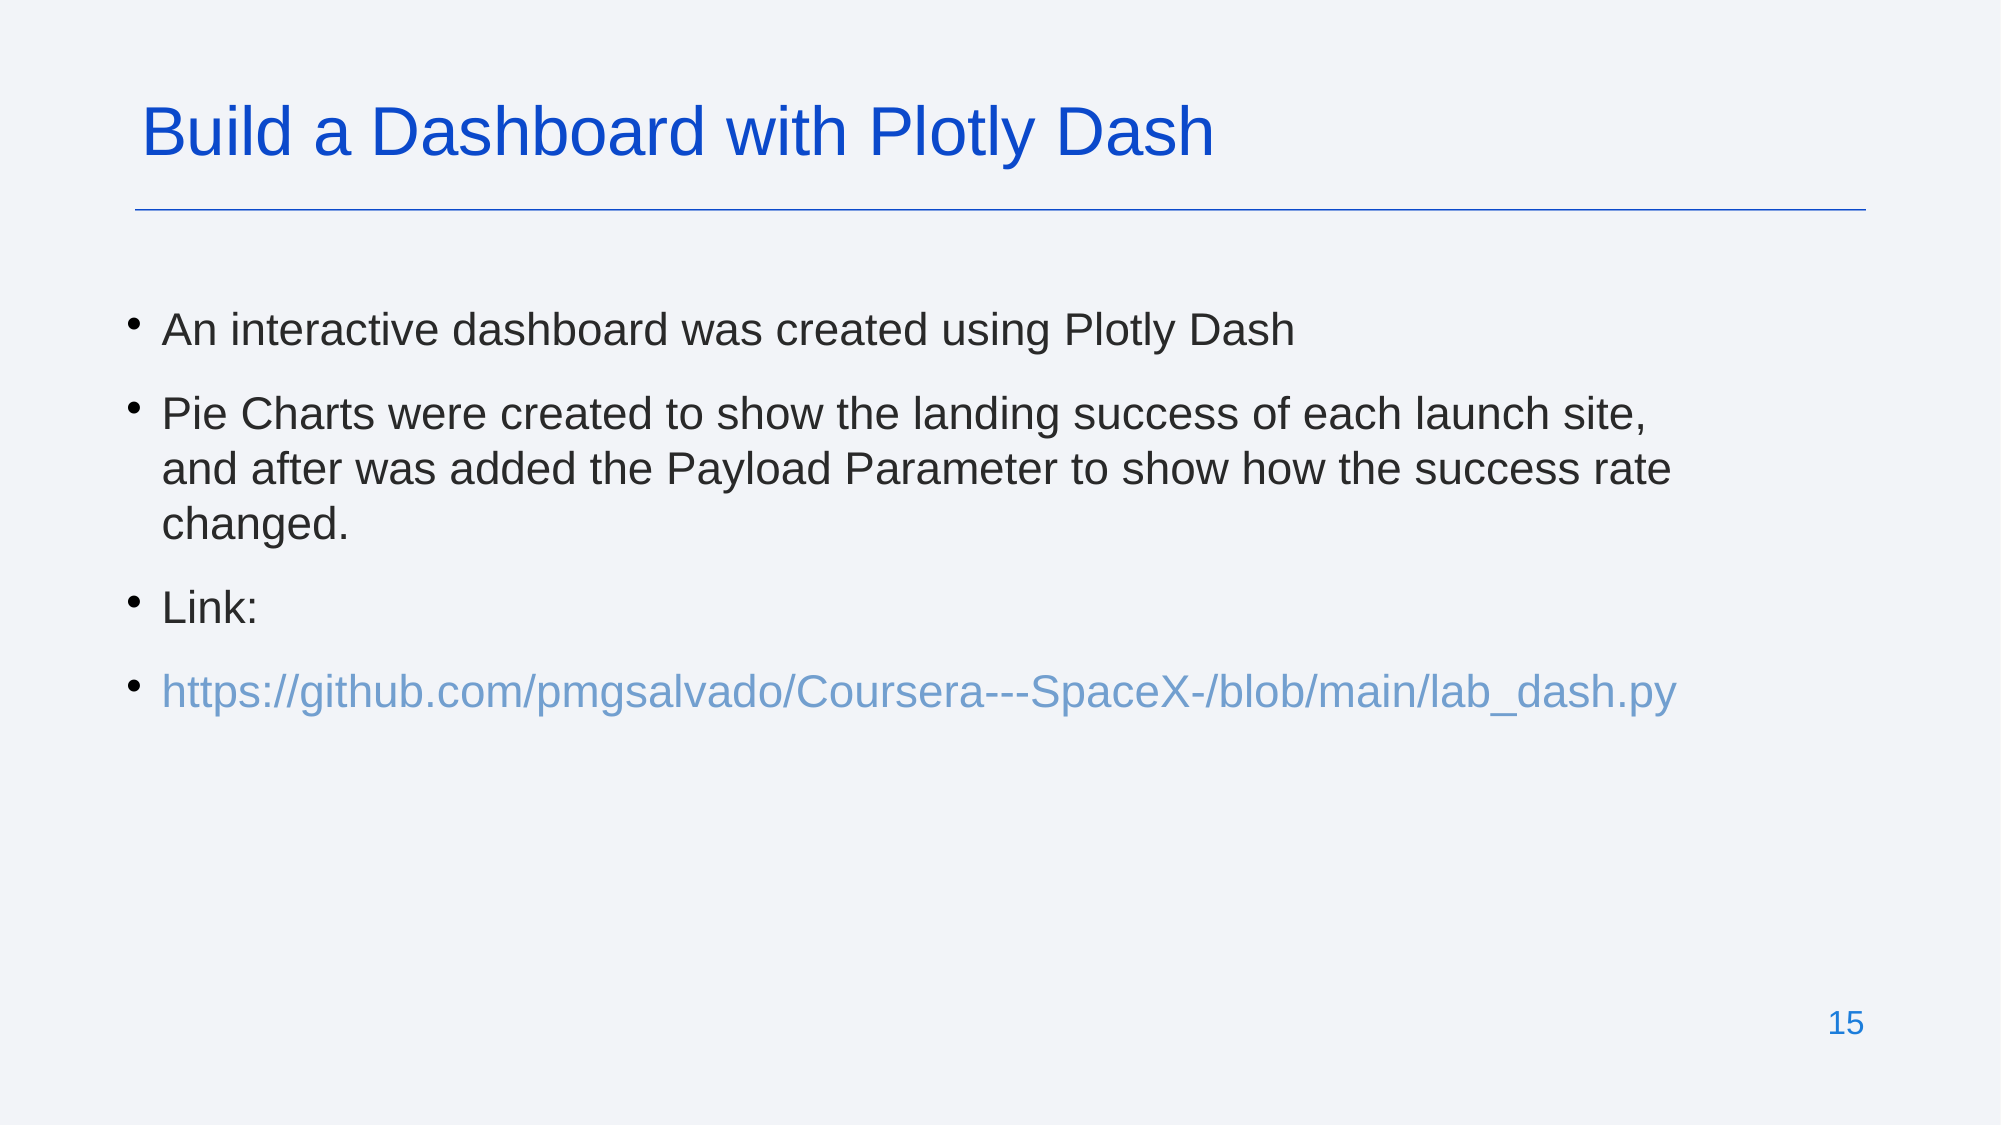

Build a Dashboard with Plotly Dash
# An interactive dashboard was created using Plotly Dash
Pie Charts were created to show the landing success of each launch site, and after was added the Payload Parameter to show how the success rate changed.
Link:
https://github.com/pmgsalvado/Coursera---SpaceX-/blob/main/lab_dash.py

15